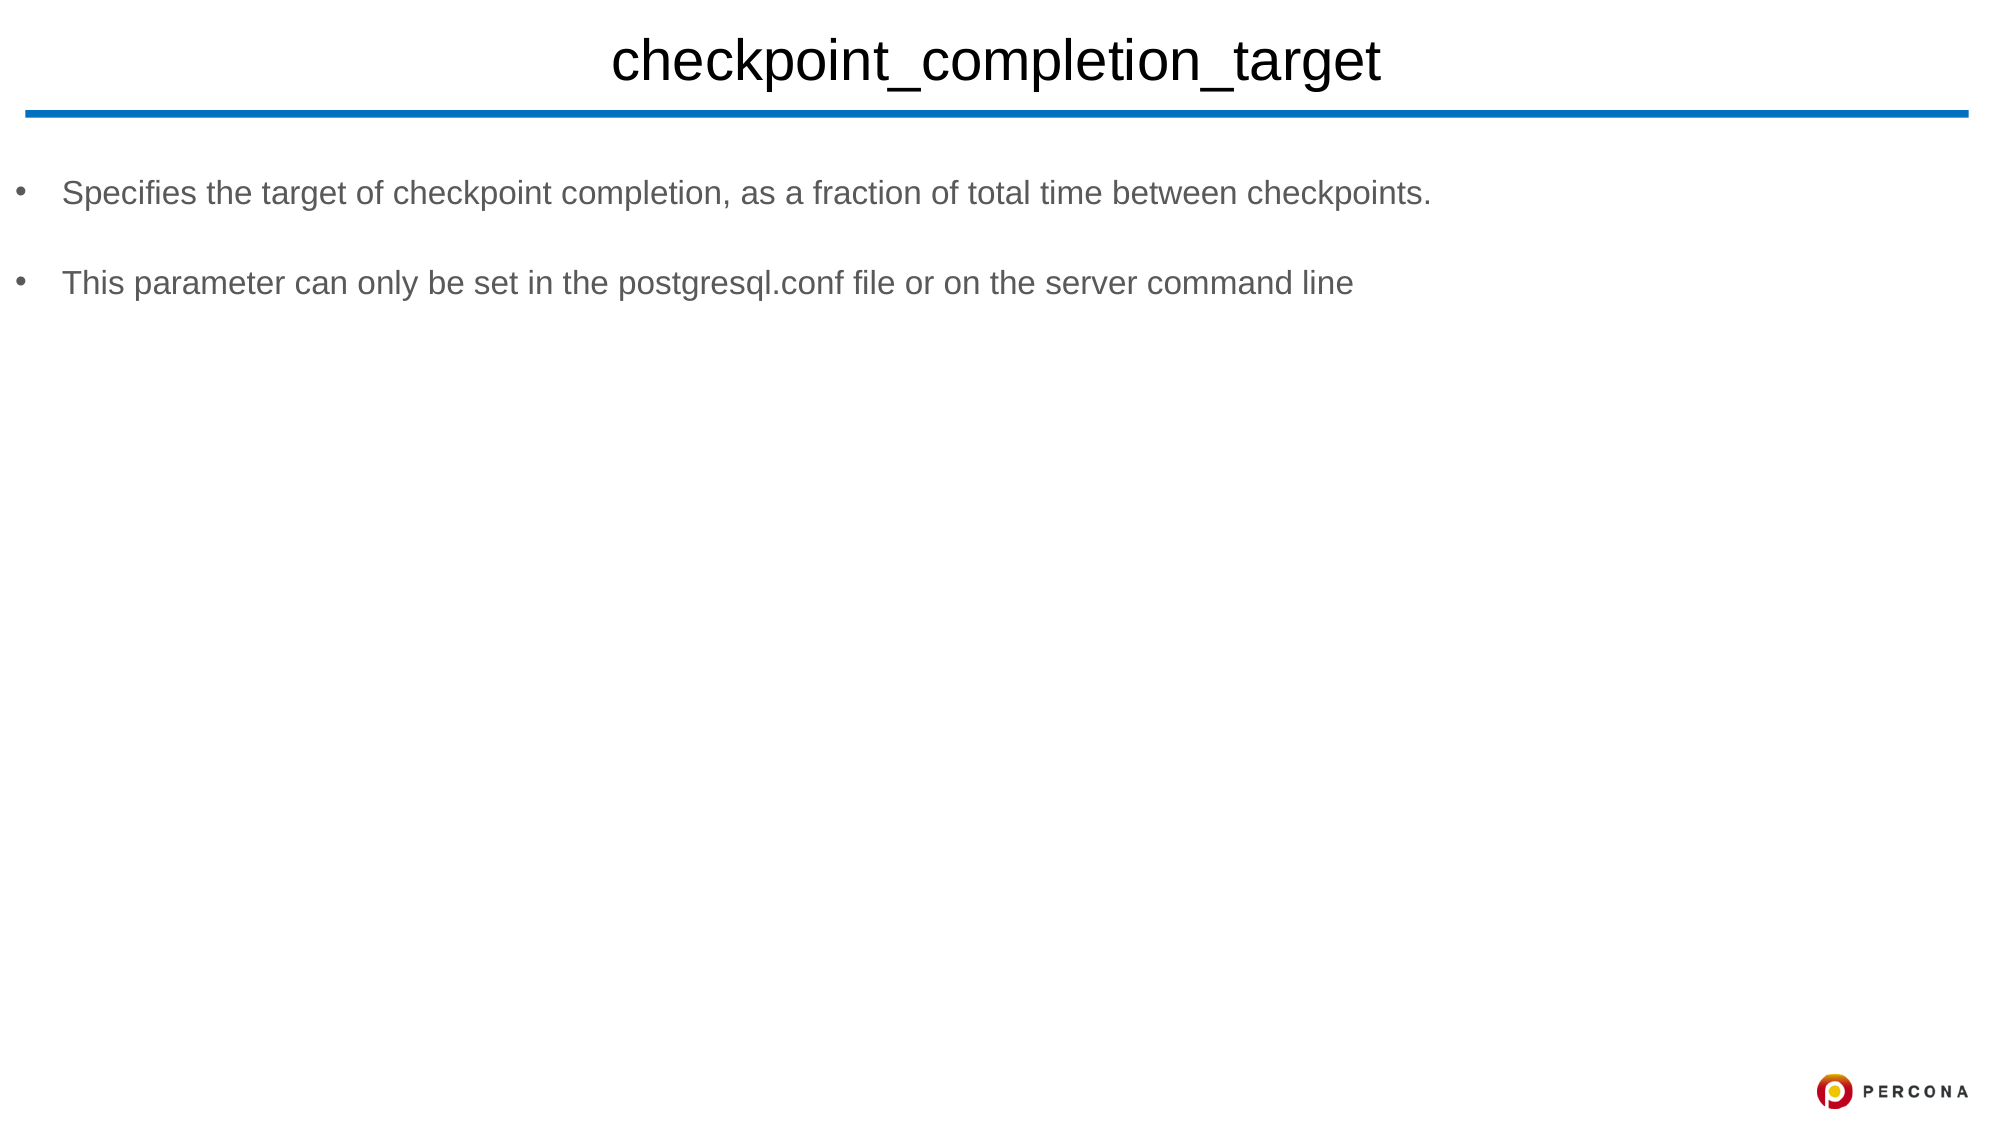

# checkpoint_completion_target
Specifies the target of checkpoint completion, as a fraction of total time between checkpoints.
This parameter can only be set in the postgresql.conf file or on the server command line